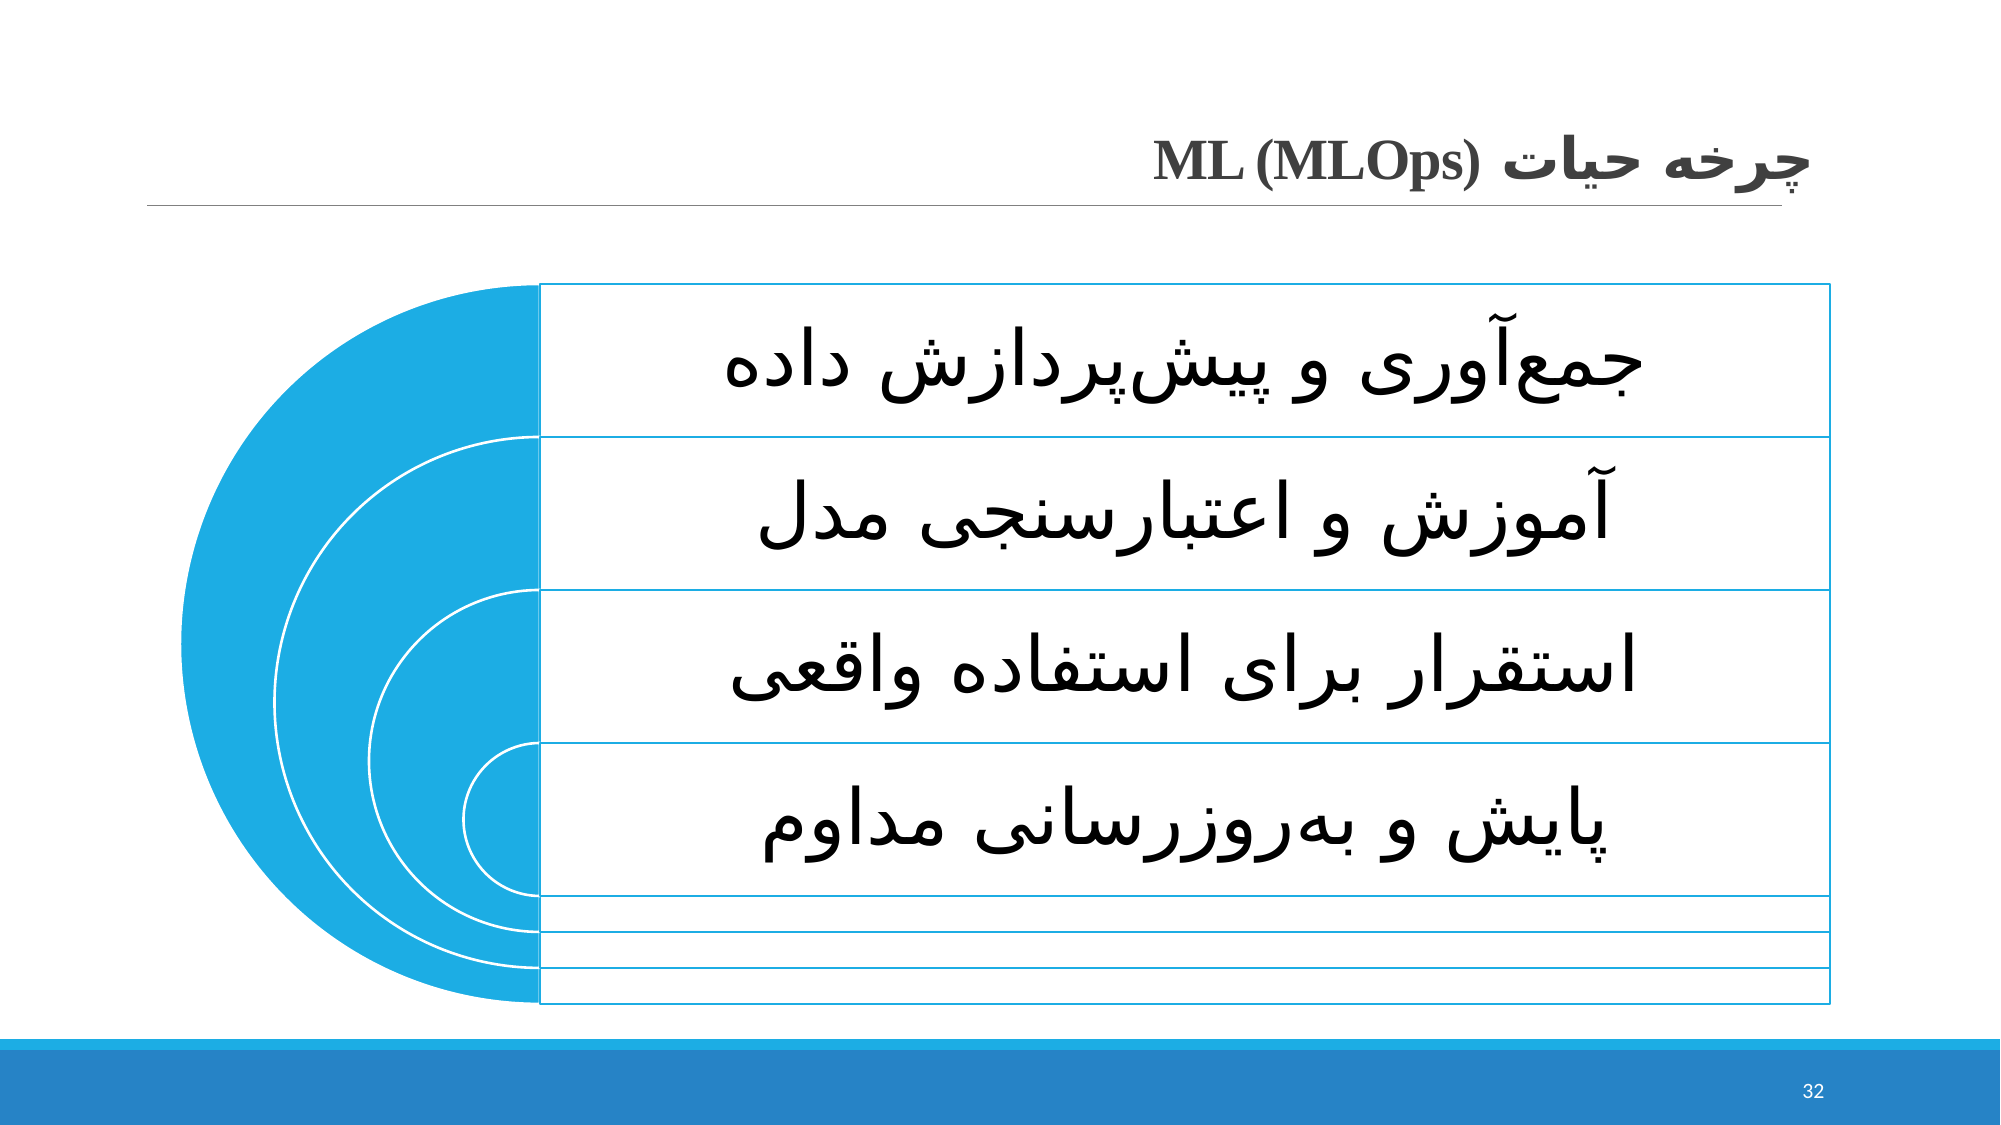

# چرخه حیات ML (MLOps)
جمع‌آوری و پیش‌پردازش داده
آموزش و اعتبارسنجی مدل
استقرار برای استفاده واقعی
پایش و به‌روزرسانی مداوم
32